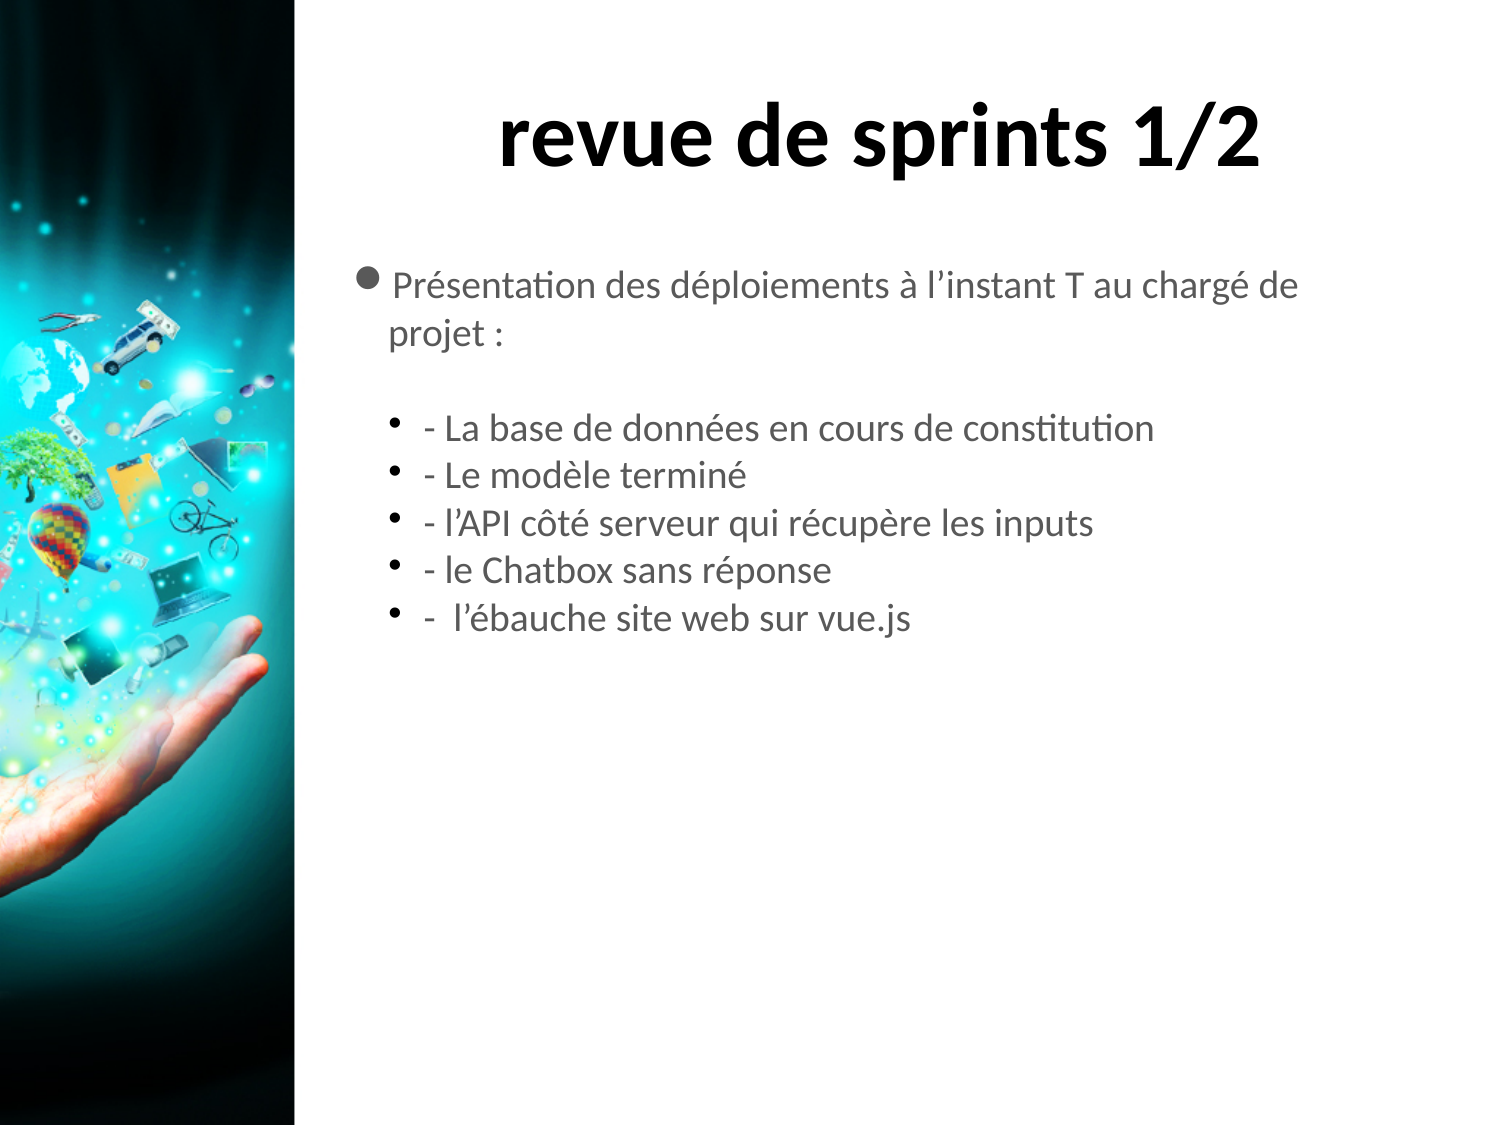

revue de sprints 1/2

4
Présentation des déploiements à l’instant T au chargé de projet :

- La base de données en cours de constitution
- Le modèle terminé
- l’API côté serveur qui récupère les inputs
- le Chatbox sans réponse
-  l’ébauche site web sur vue.js